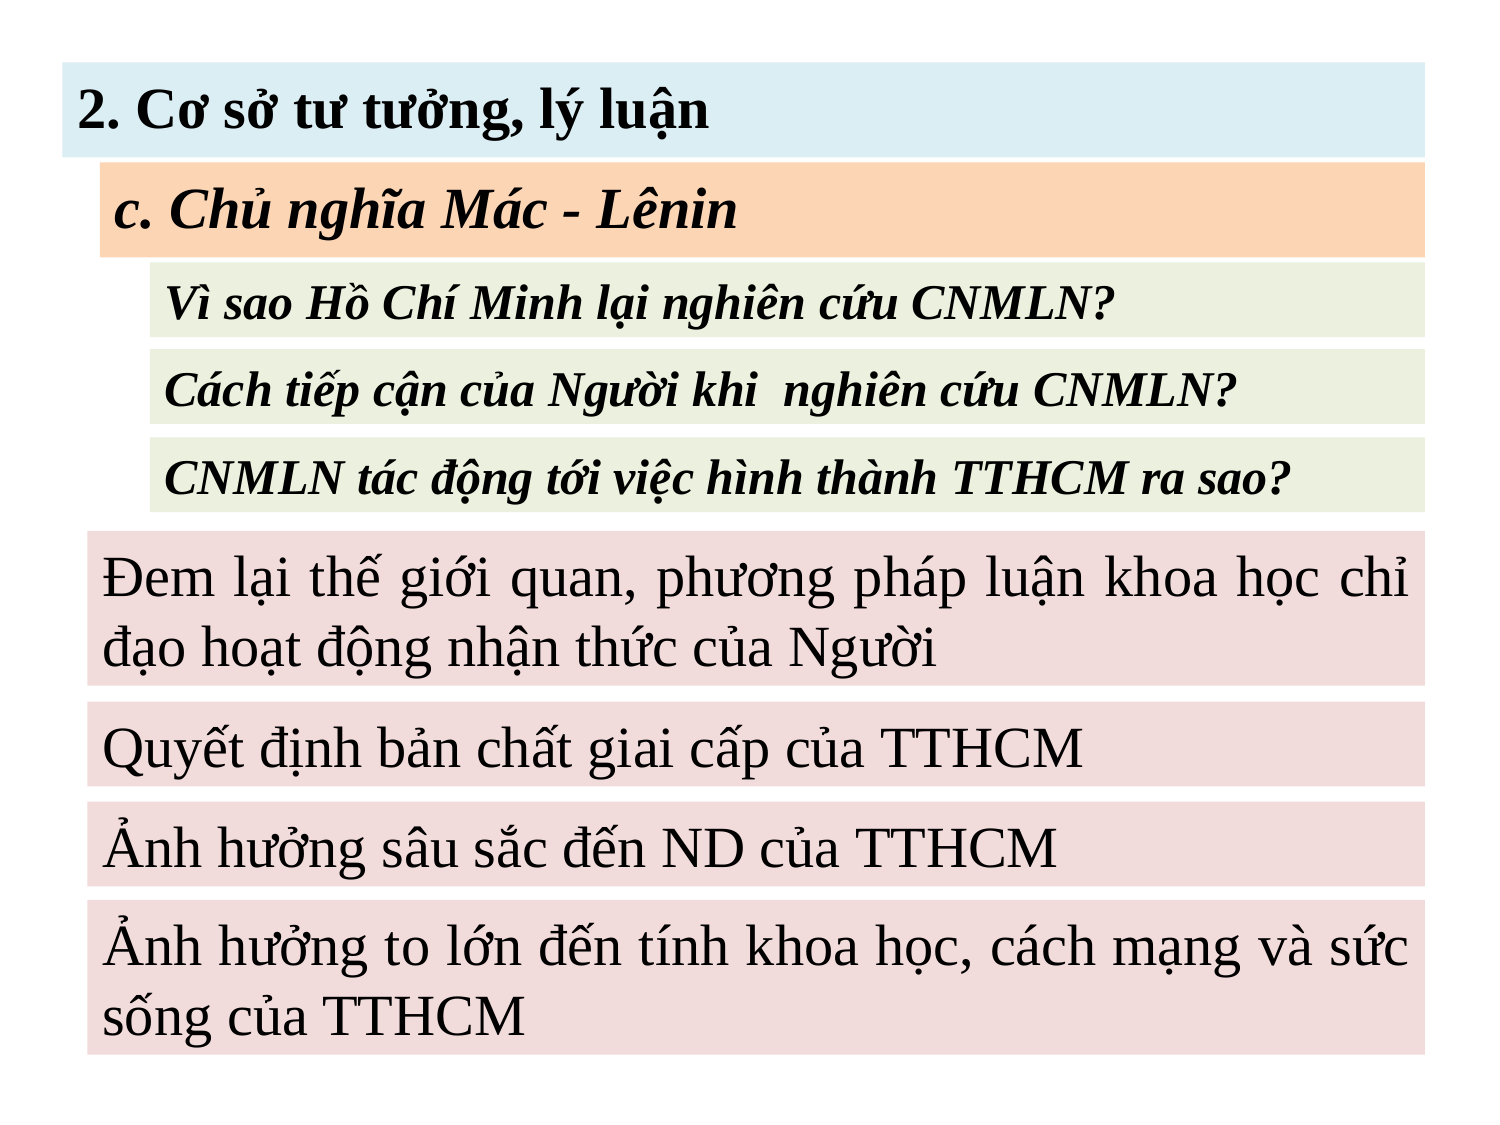

2. Cơ sở tư tưởng, lý luận
c. Chủ nghĩa Mác - Lênin
Vì sao Hồ Chí Minh lại nghiên cứu CNMLN?
Cách tiếp cận của Người khi  nghiên cứu CNMLN?
CNMLN tác động tới việc hình thành TTHCM ra sao?
Đem lại thế giới quan, phương pháp luận khoa học chỉ đạo hoạt động nhận thức của Người
Quyết định bản chất giai cấp của TTHCM
Ảnh hưởng sâu sắc đến ND của TTHCM
Ảnh hưởng to lớn đến tính khoa học, cách mạng và sức sống của TTHCM